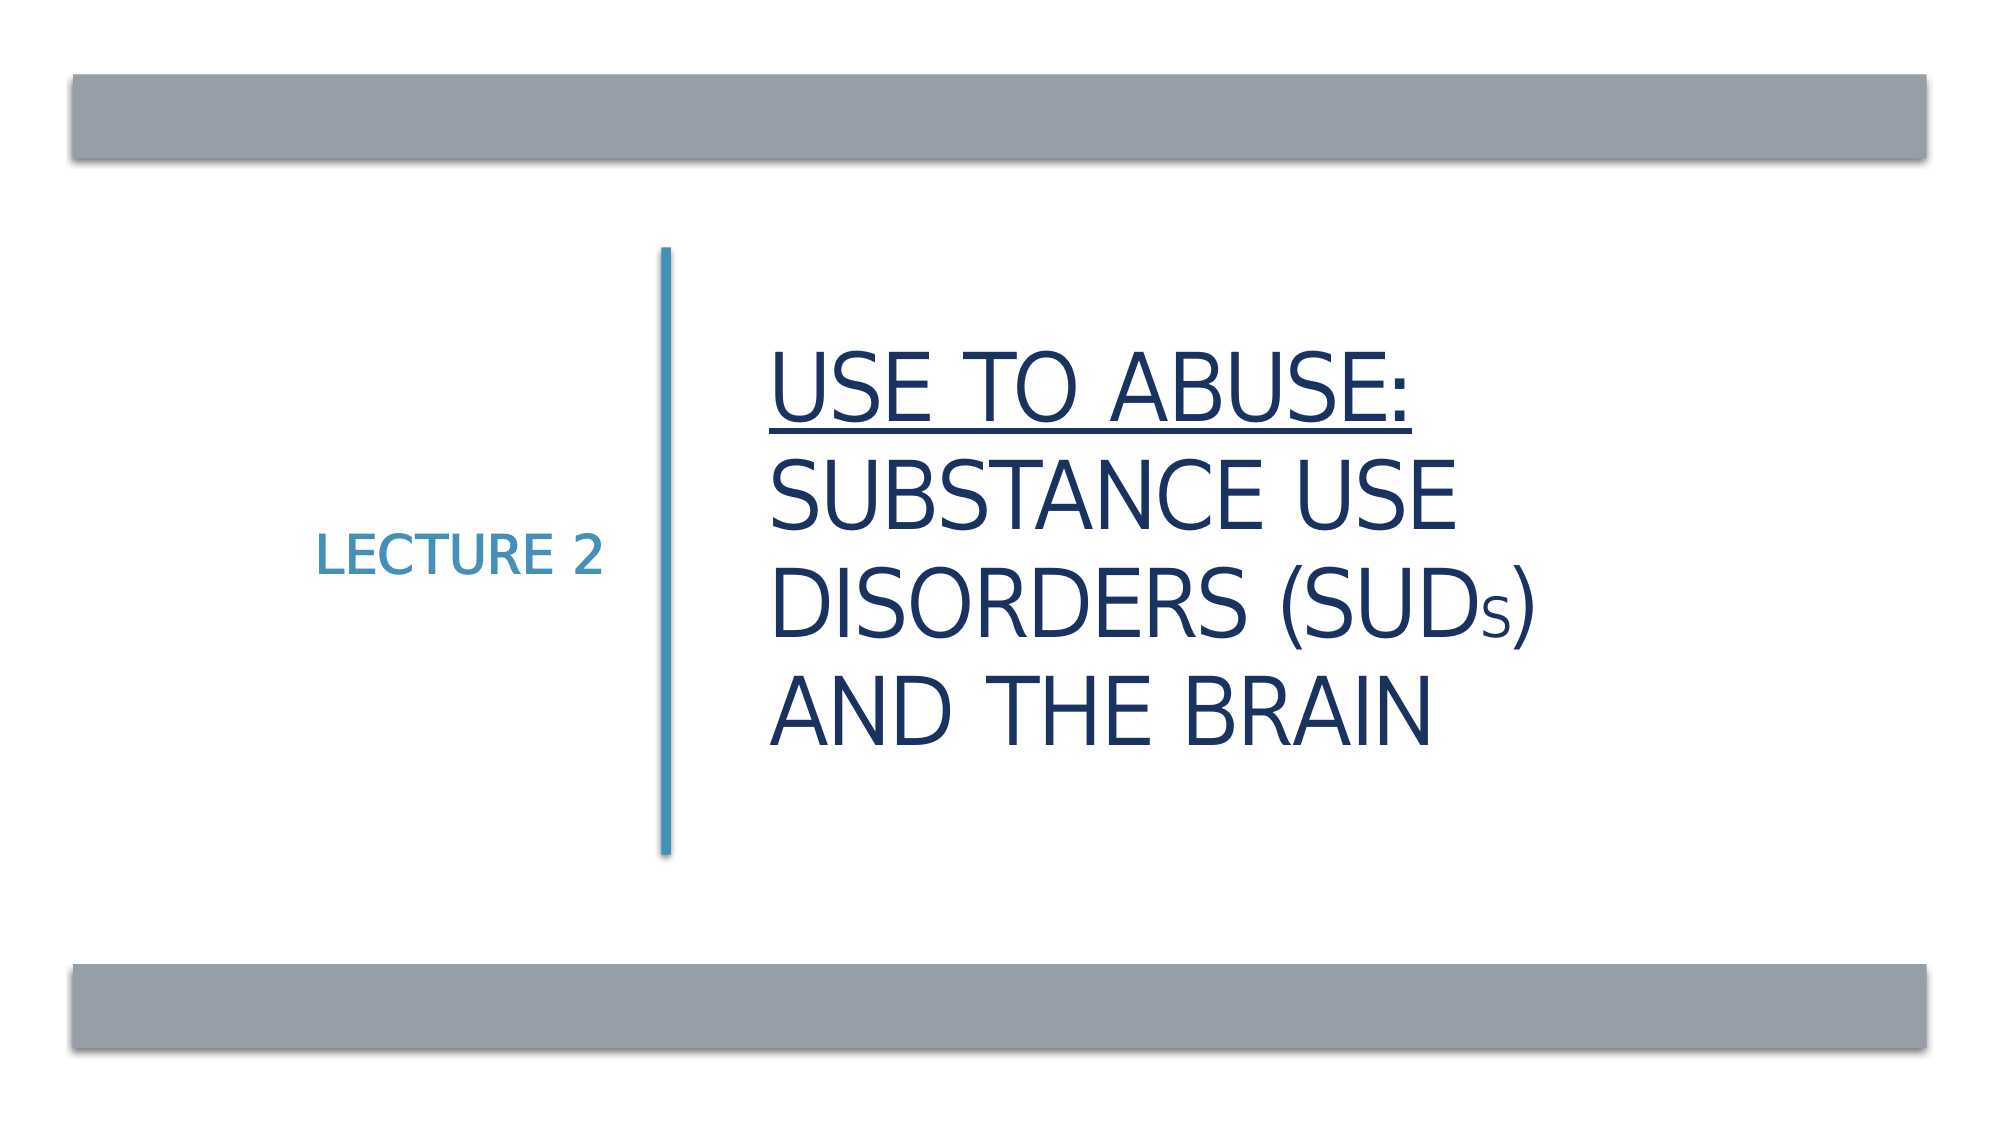

Lecture 2
# Use to abuse: substance use disorders (SUDs) and the brain